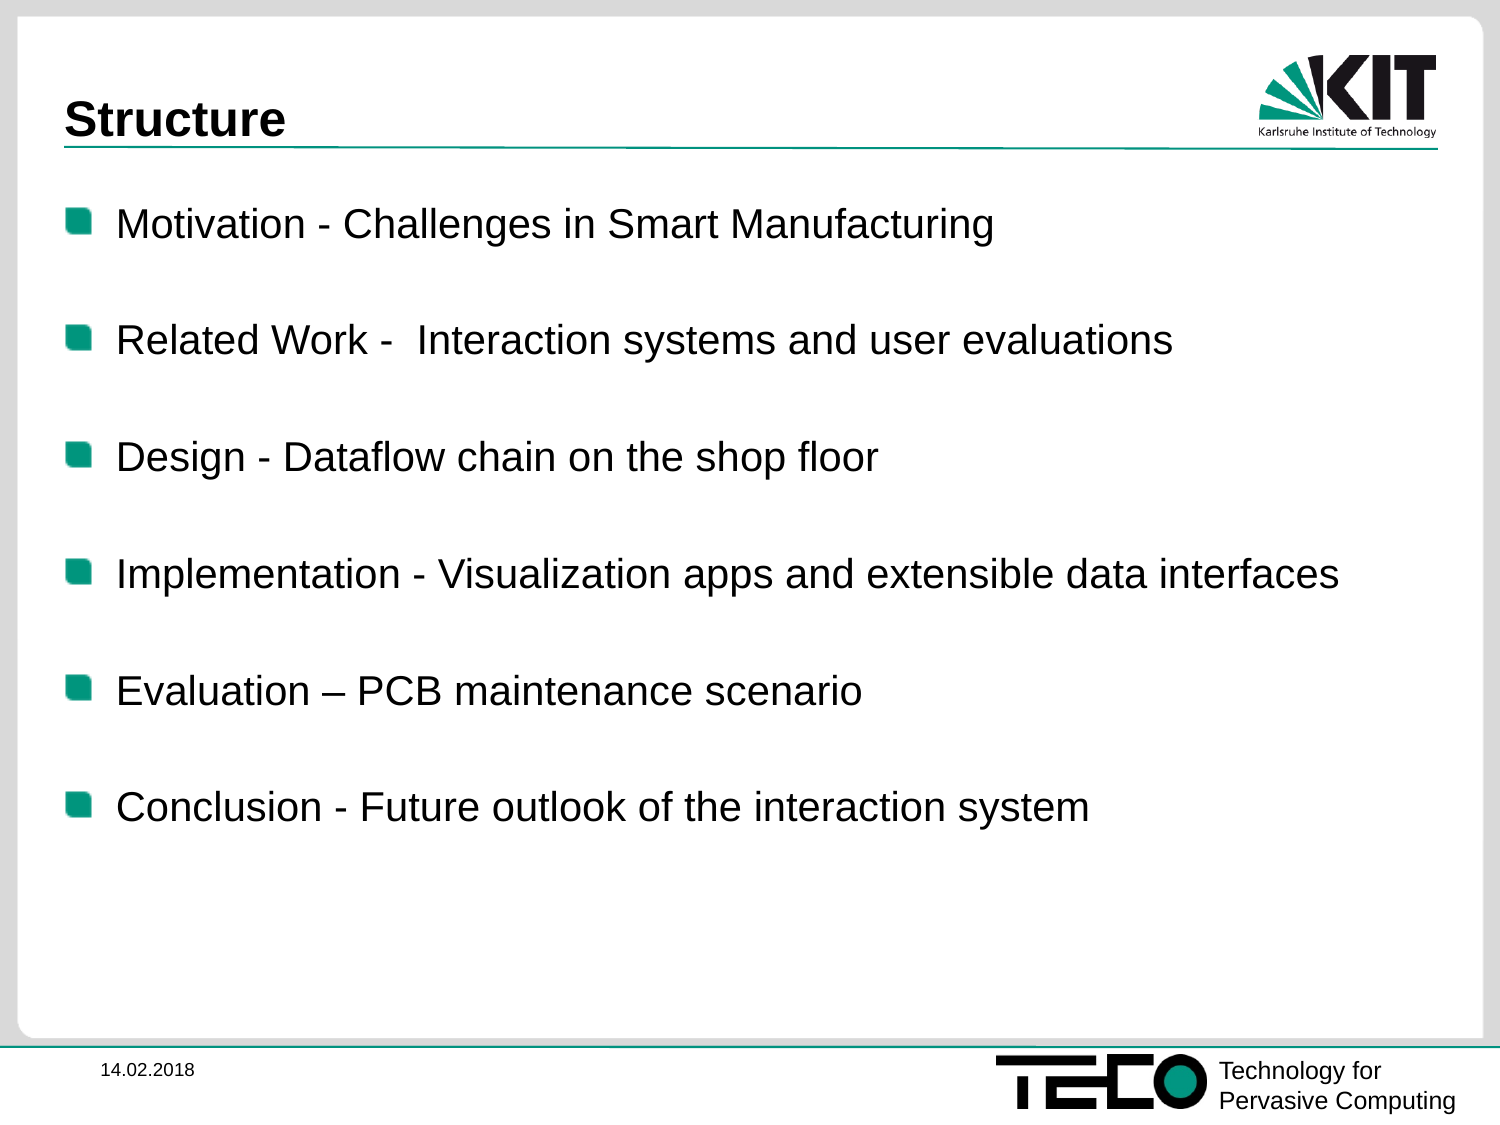

# Structure
Motivation - Challenges in Smart Manufacturing

Related Work -  Interaction systems and user evaluations

Design - Dataflow chain on the shop floor

Implementation - Visualization apps and extensible data interfaces

Evaluation – PCB maintenance scenario

Conclusion - Future outlook of the interaction system